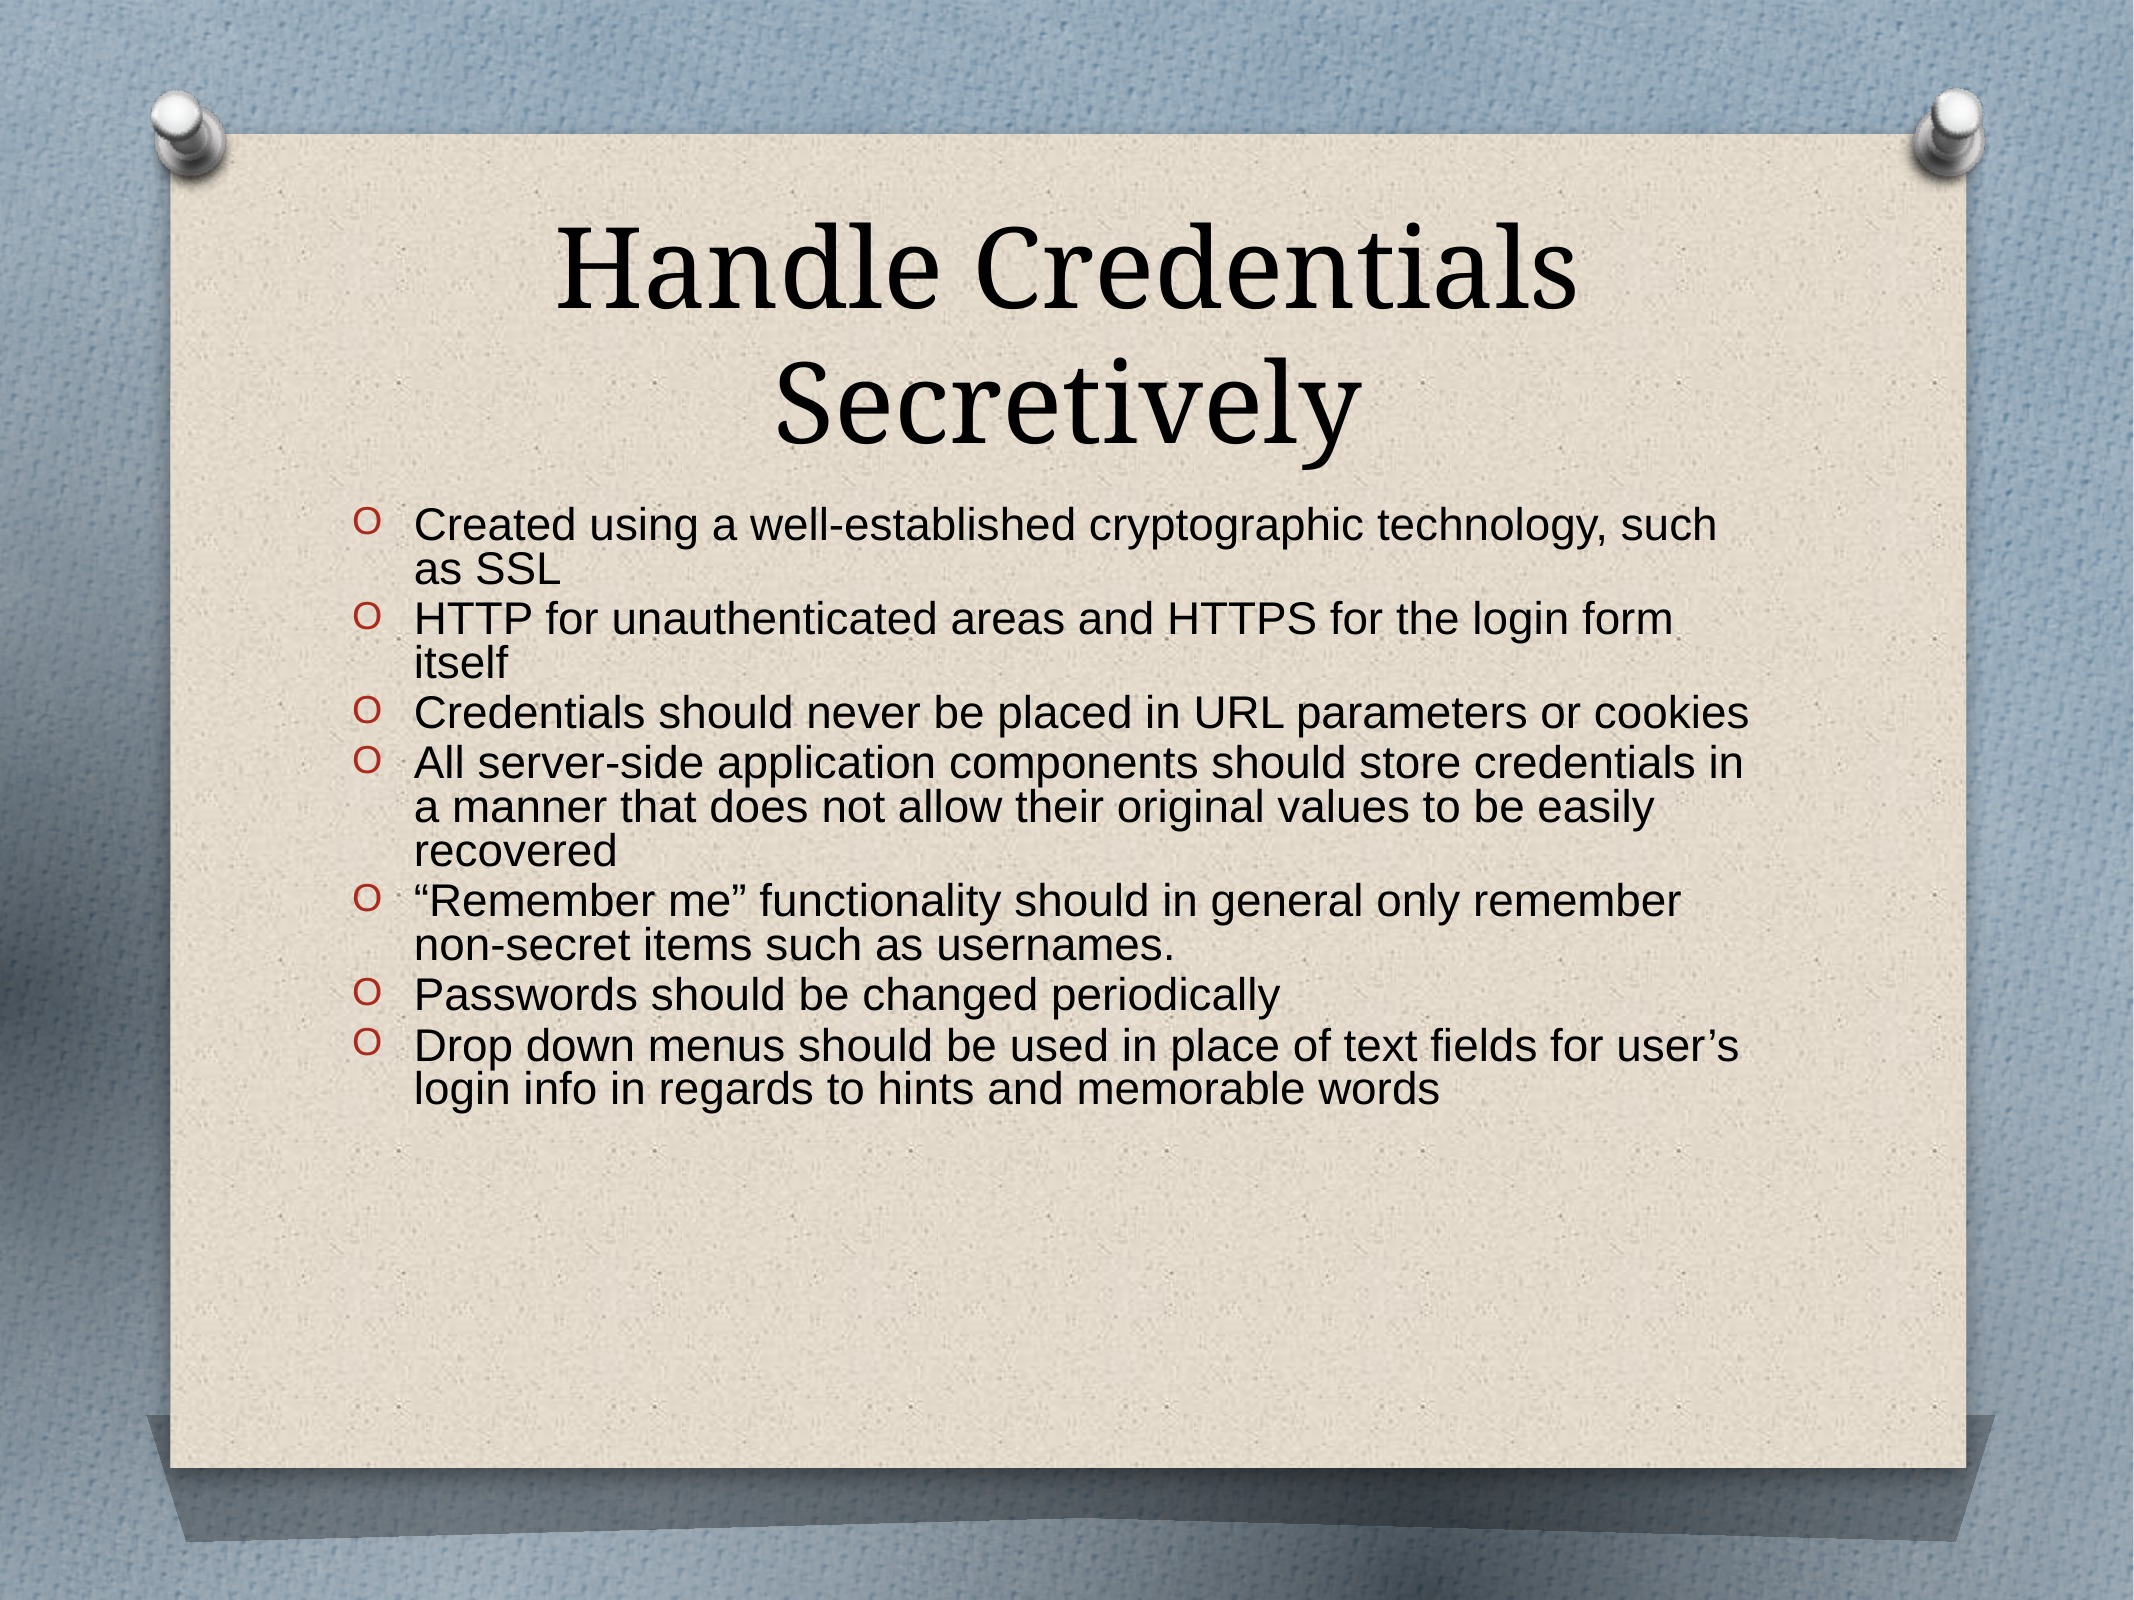

# Handle Credentials Secretively
Created using a well-established cryptographic technology, such as SSL
HTTP for unauthenticated areas and HTTPS for the login form itself
Credentials should never be placed in URL parameters or cookies
All server-side application components should store credentials in a manner that does not allow their original values to be easily recovered
“Remember me” functionality should in general only remember non-secret items such as usernames.
Passwords should be changed periodically
Drop down menus should be used in place of text fields for user’s login info in regards to hints and memorable words